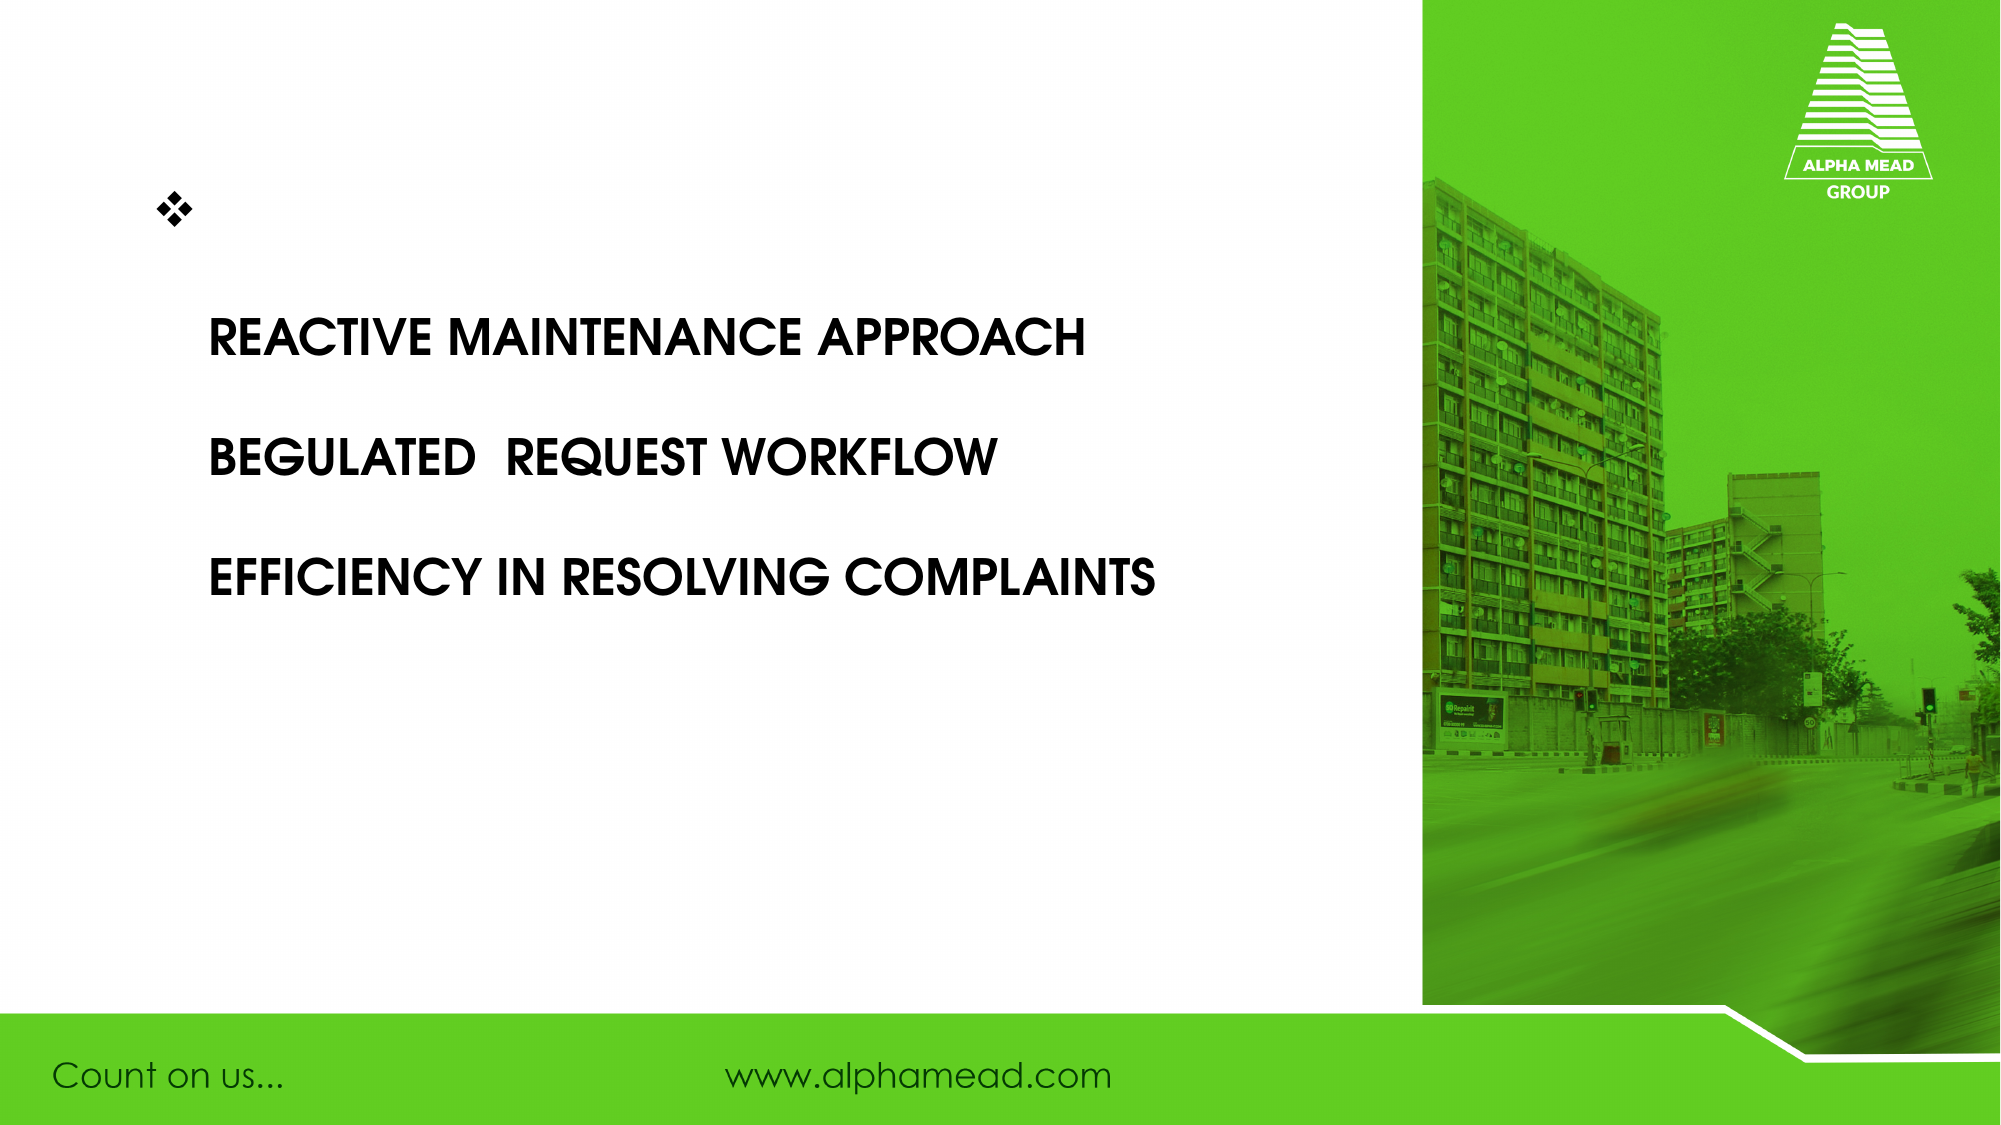

# REACTIVE MAINTENANCE APPROACH BEGULATED  REQUEST WORKFLOW EFFICIENCY IN RESOLVING COMPLAINTS